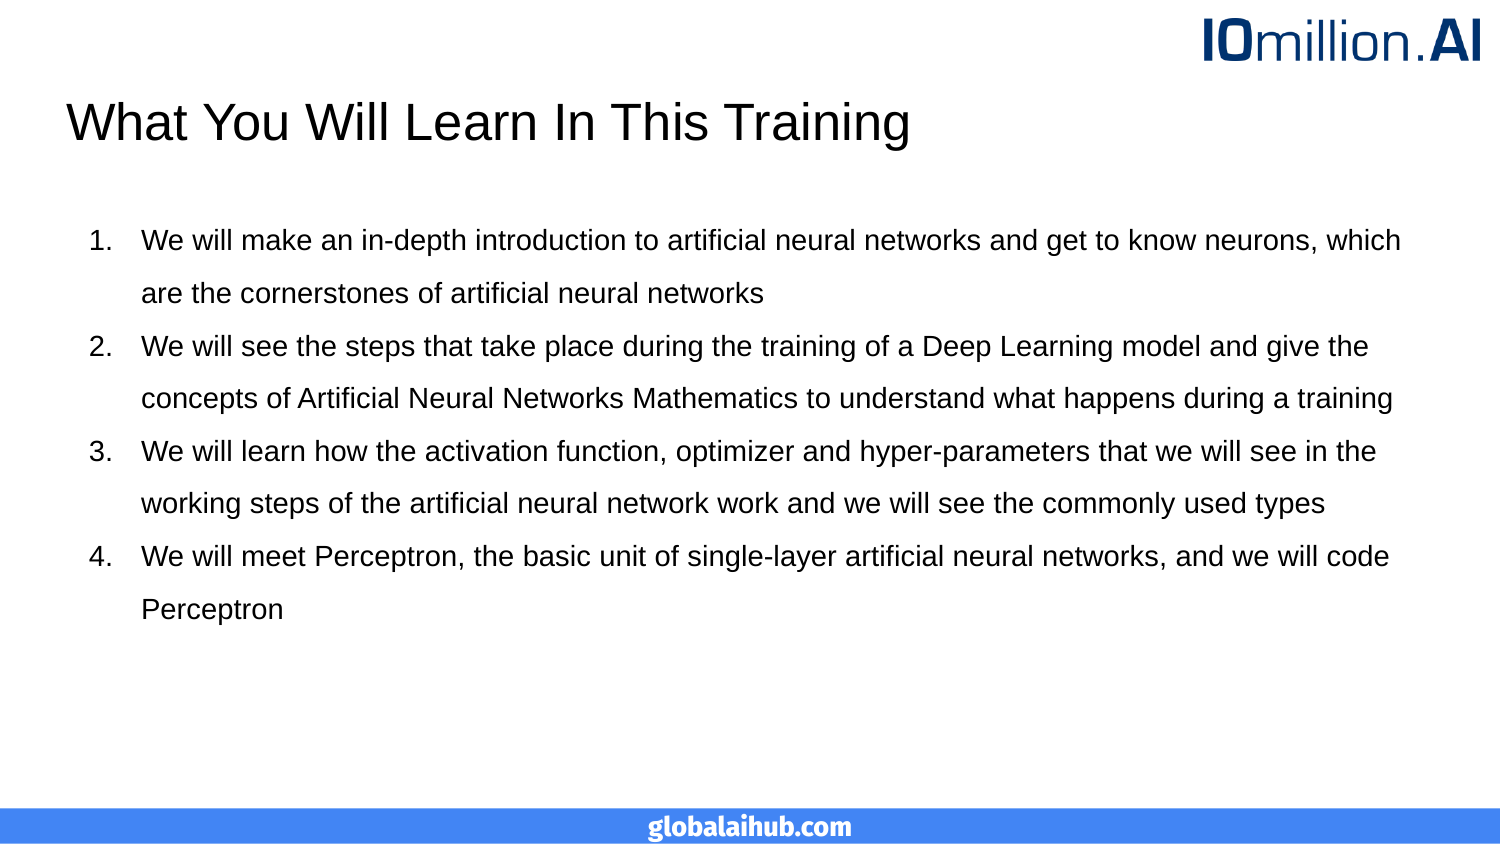

# What You Will Learn In This Training
We will make an in-depth introduction to artificial neural networks and get to know neurons, which are the cornerstones of artificial neural networks
We will see the steps that take place during the training of a Deep Learning model and give the concepts of Artificial Neural Networks Mathematics to understand what happens during a training
We will learn how the activation function, optimizer and hyper-parameters that we will see in the working steps of the artificial neural network work and we will see the commonly used types
We will meet Perceptron, the basic unit of single-layer artificial neural networks, and we will code Perceptron